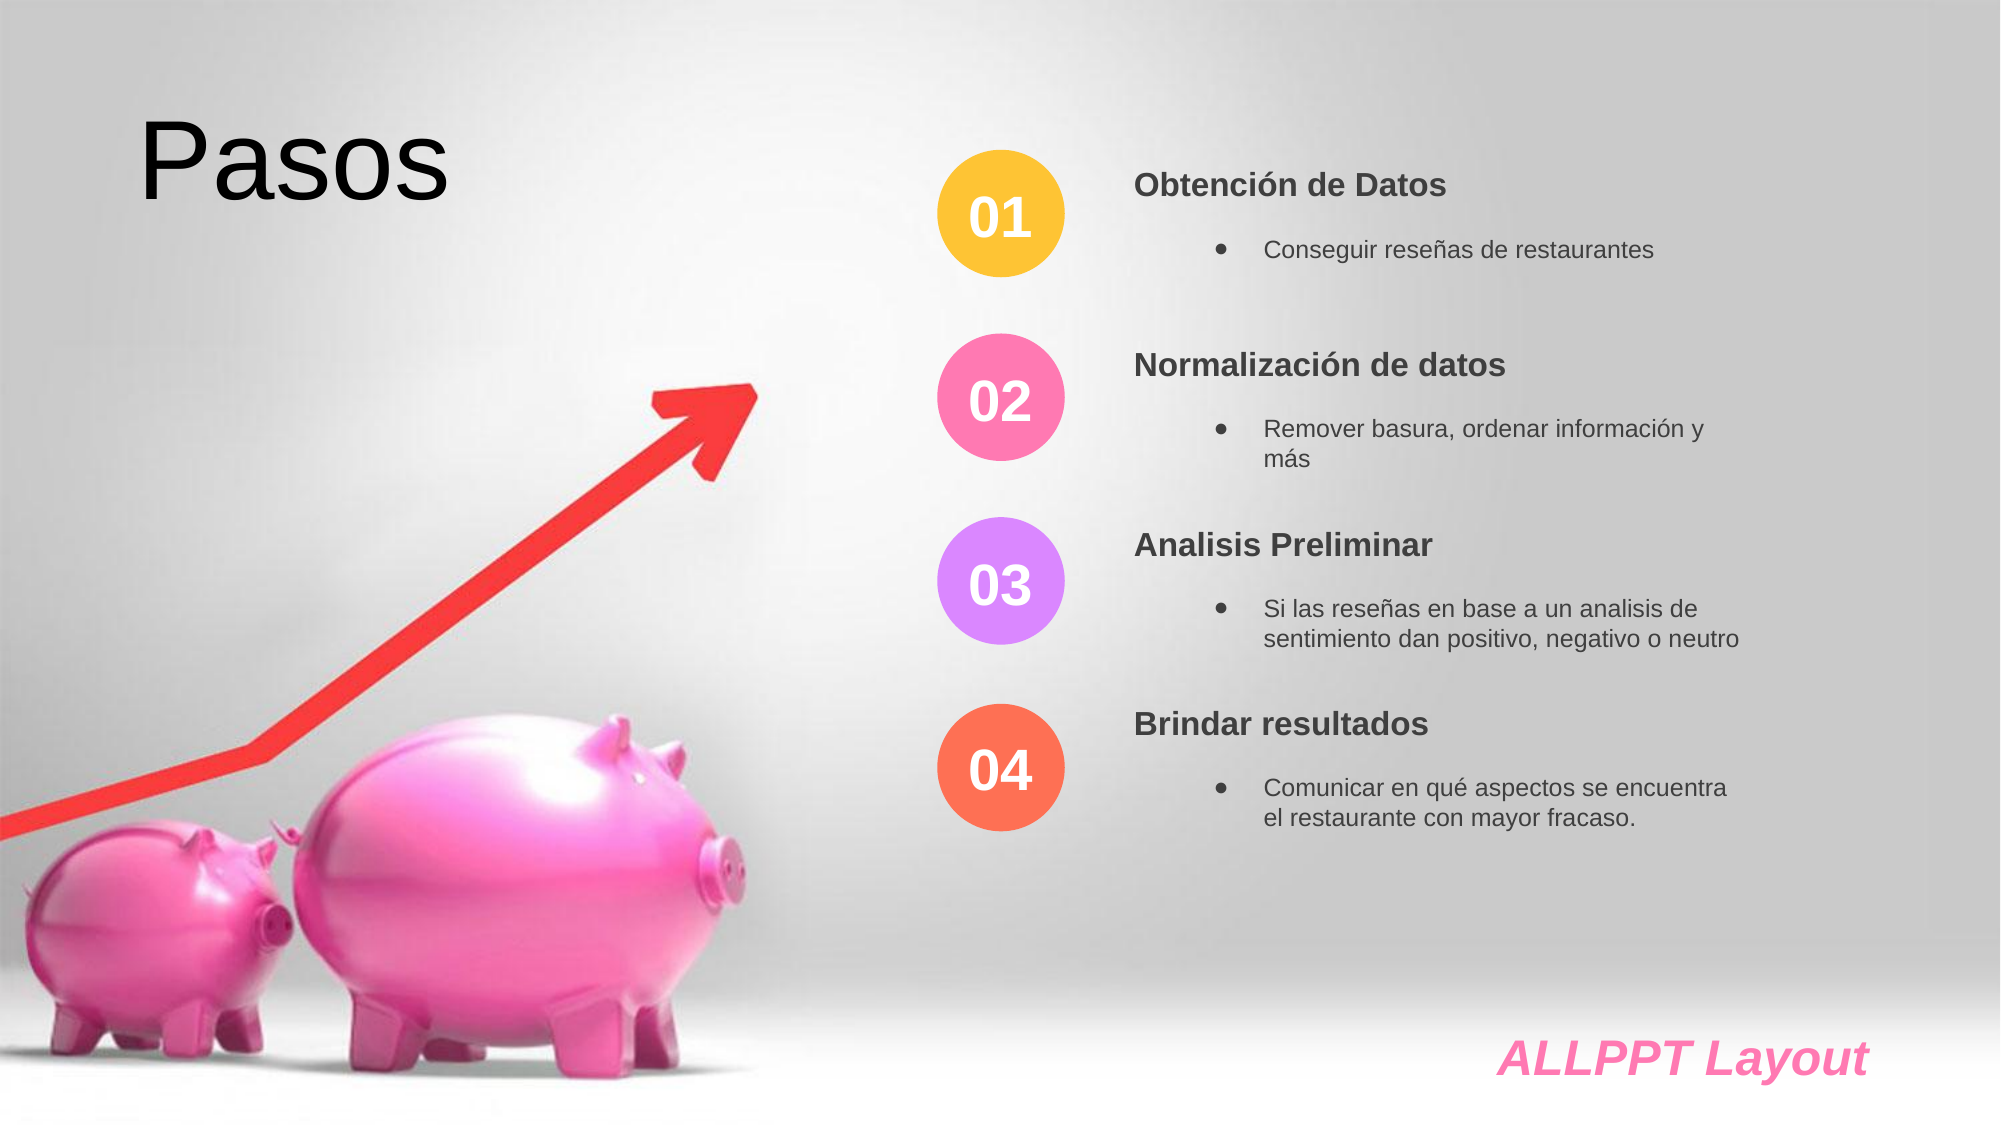

Pasos

Obtención de Datos
Conseguir reseñas de restaurantes
01

Normalización de datos
Remover basura, ordenar información y más
02
Analisis Preliminar
Si las reseñas en base a un analisis de sentimiento dan positivo, negativo o neutro

03
Brindar resultados
Comunicar en qué aspectos se encuentra el restaurante con mayor fracaso.

04
ALLPPT Layout